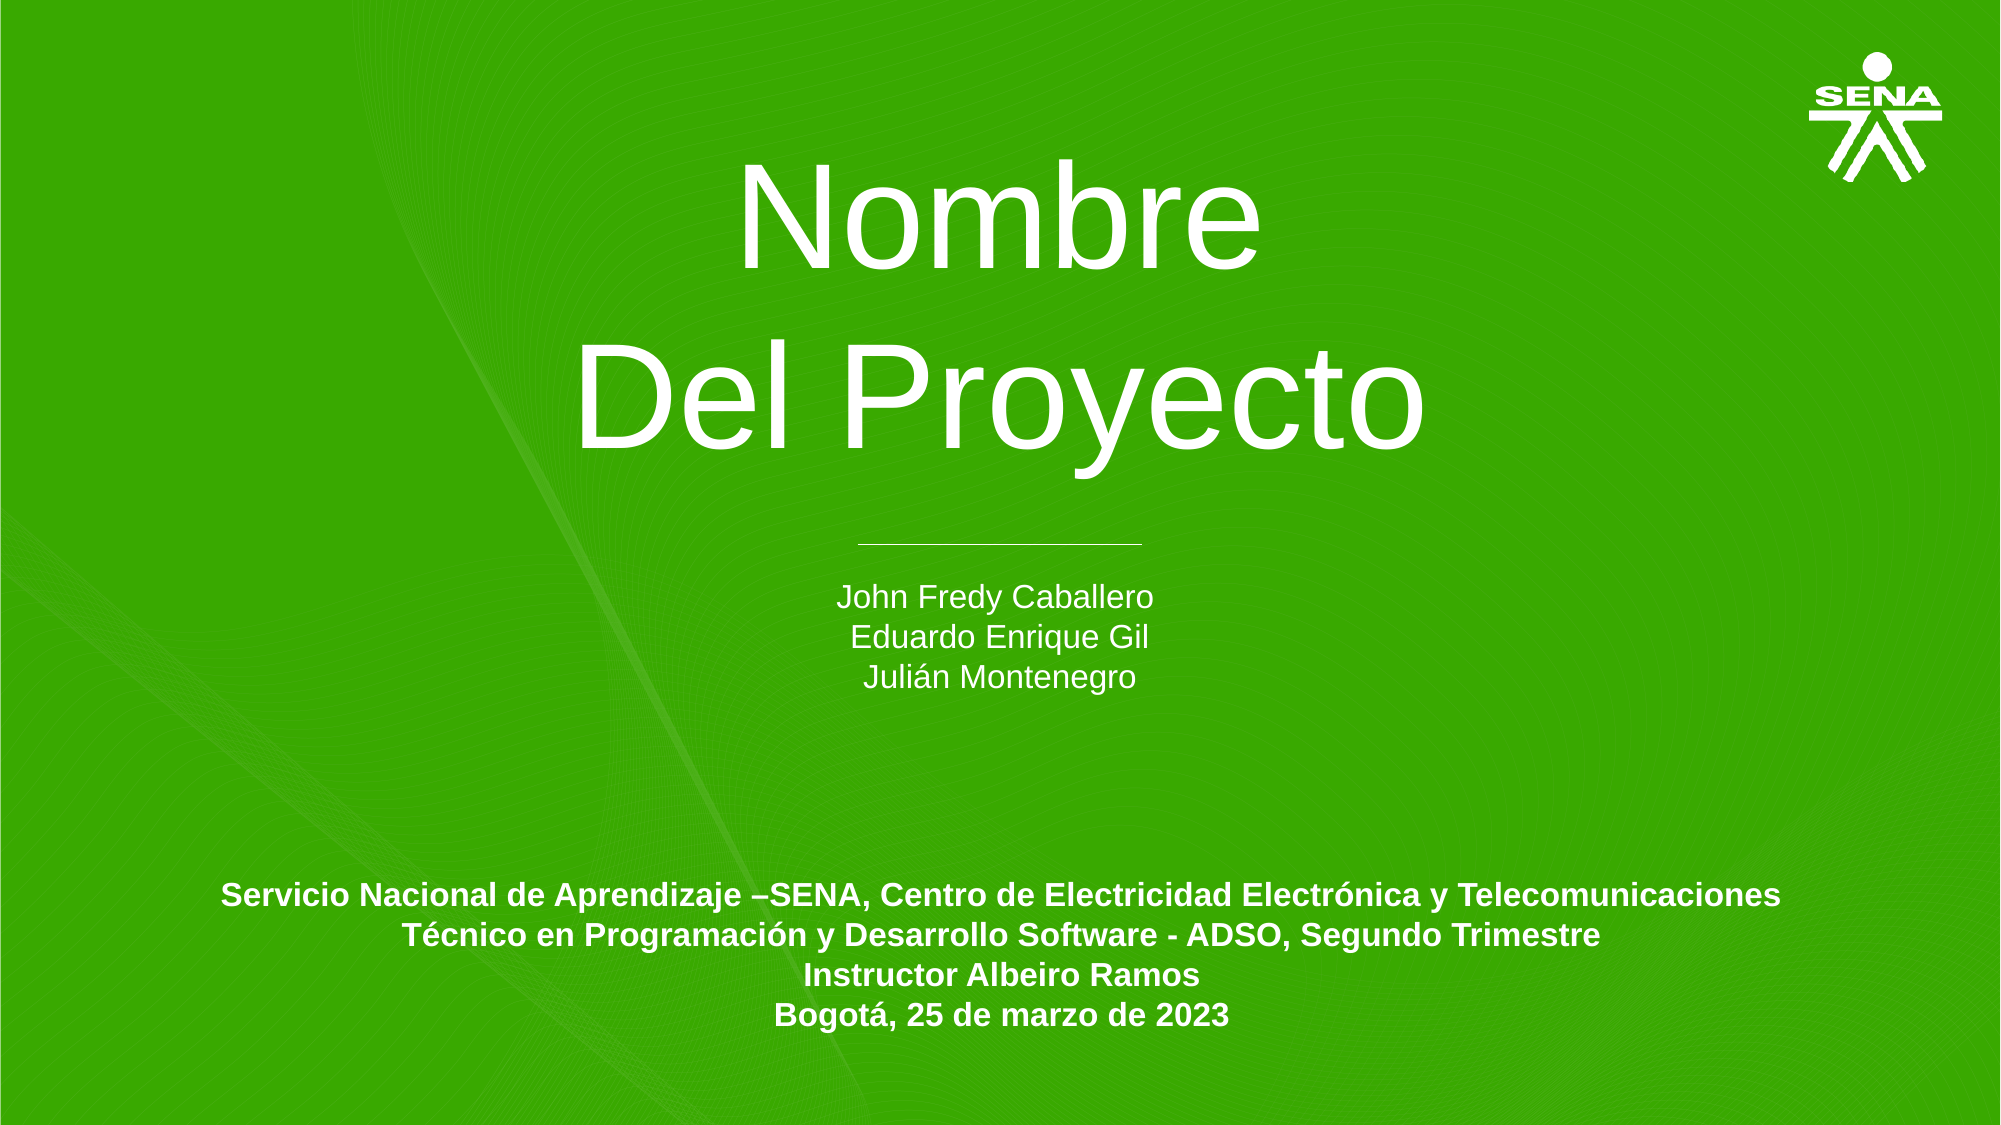

Nombre
Del Proyecto
John Fredy Caballero
Eduardo Enrique Gil
Julián Montenegro
Servicio Nacional de Aprendizaje –SENA, Centro de Electricidad Electrónica y Telecomunicaciones
Técnico en Programación y Desarrollo Software - ADSO, Segundo Trimestre
Instructor Albeiro Ramos
Bogotá, 25 de marzo de 2023